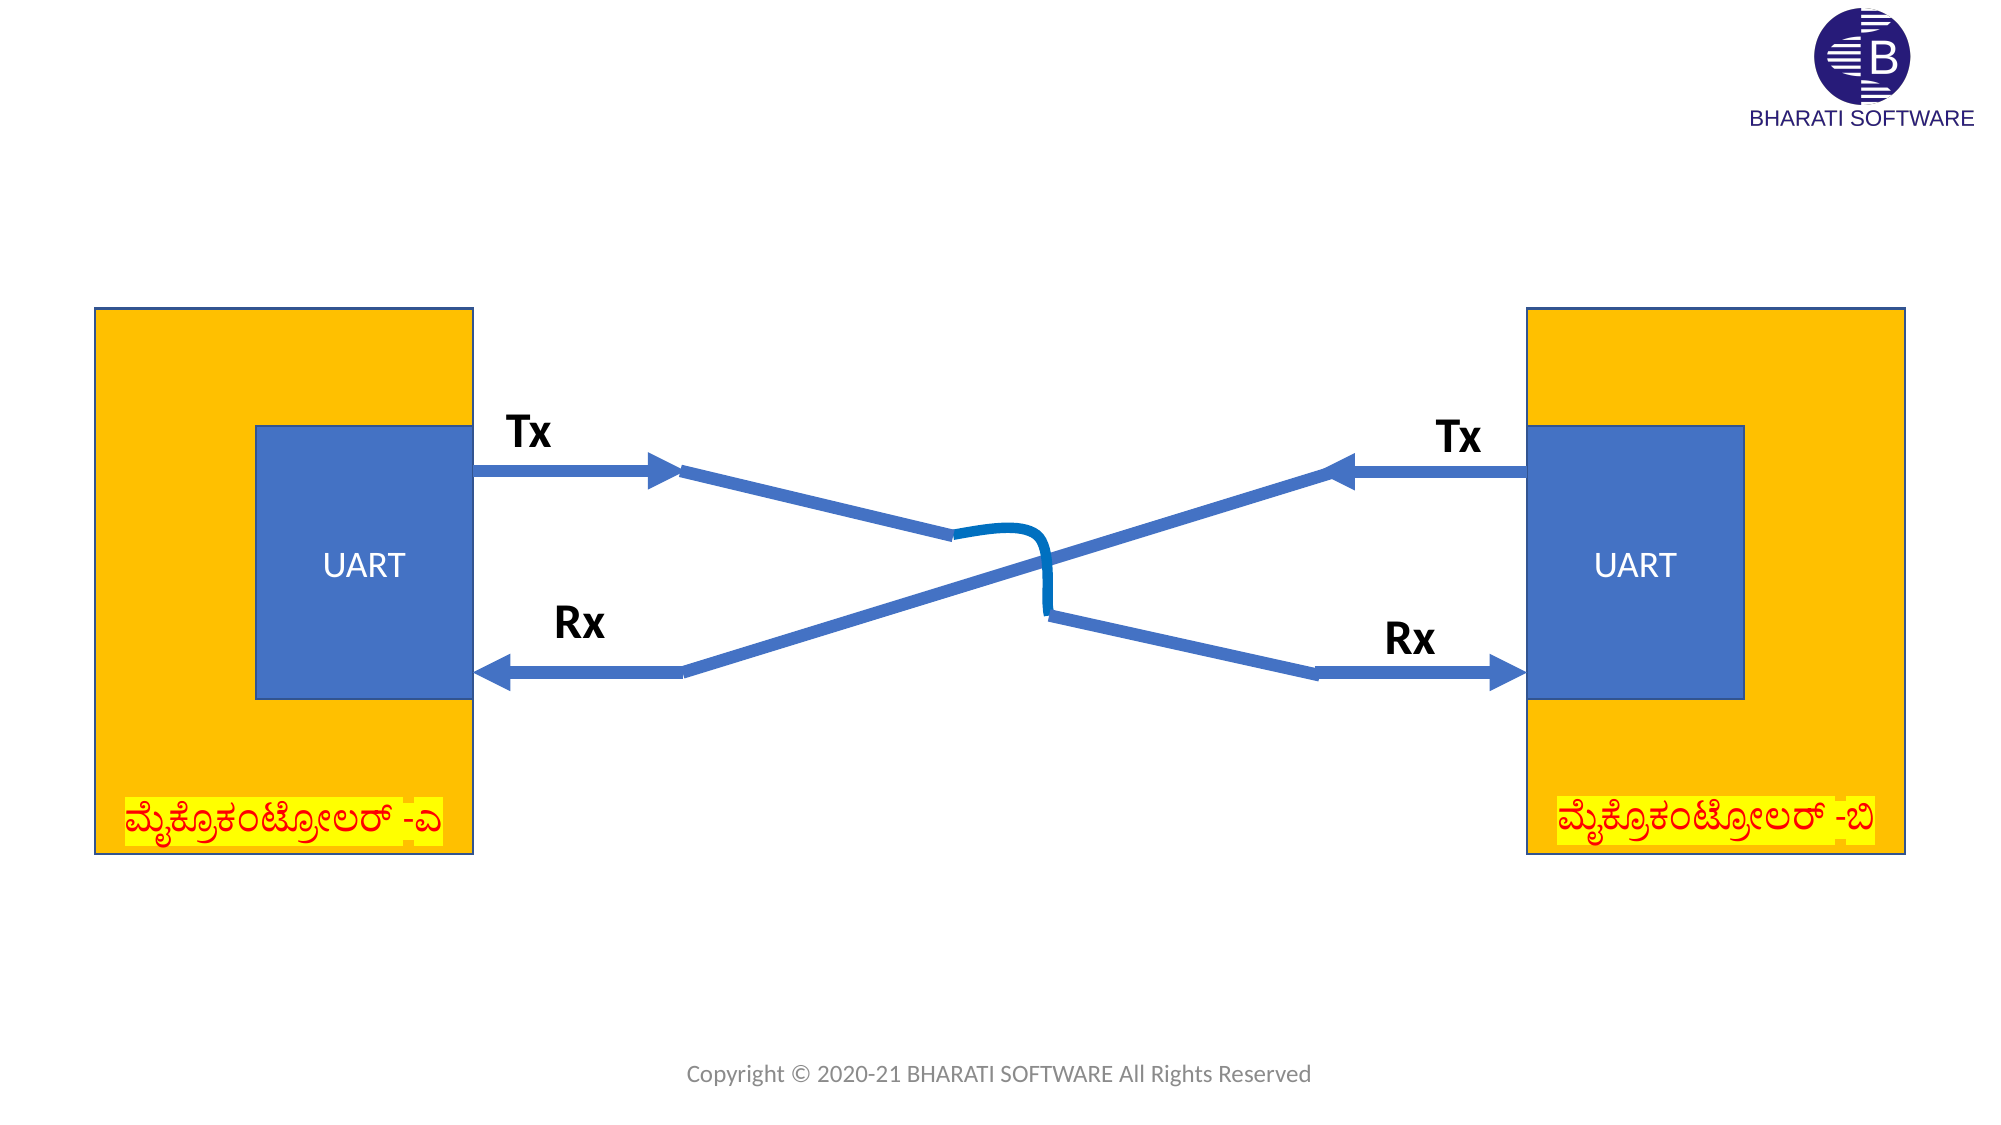

Tx
Tx
UART
UART

Rx
Rx
ಮೈಕ್ರೊಕಂಟ್ರೋಲರ್ -ಬಿ
ಮೈಕ್ರೊಕಂಟ್ರೋಲರ್ -ಎ
Copyright © 2020-21 BHARATI SOFTWARE All Rights Reserved